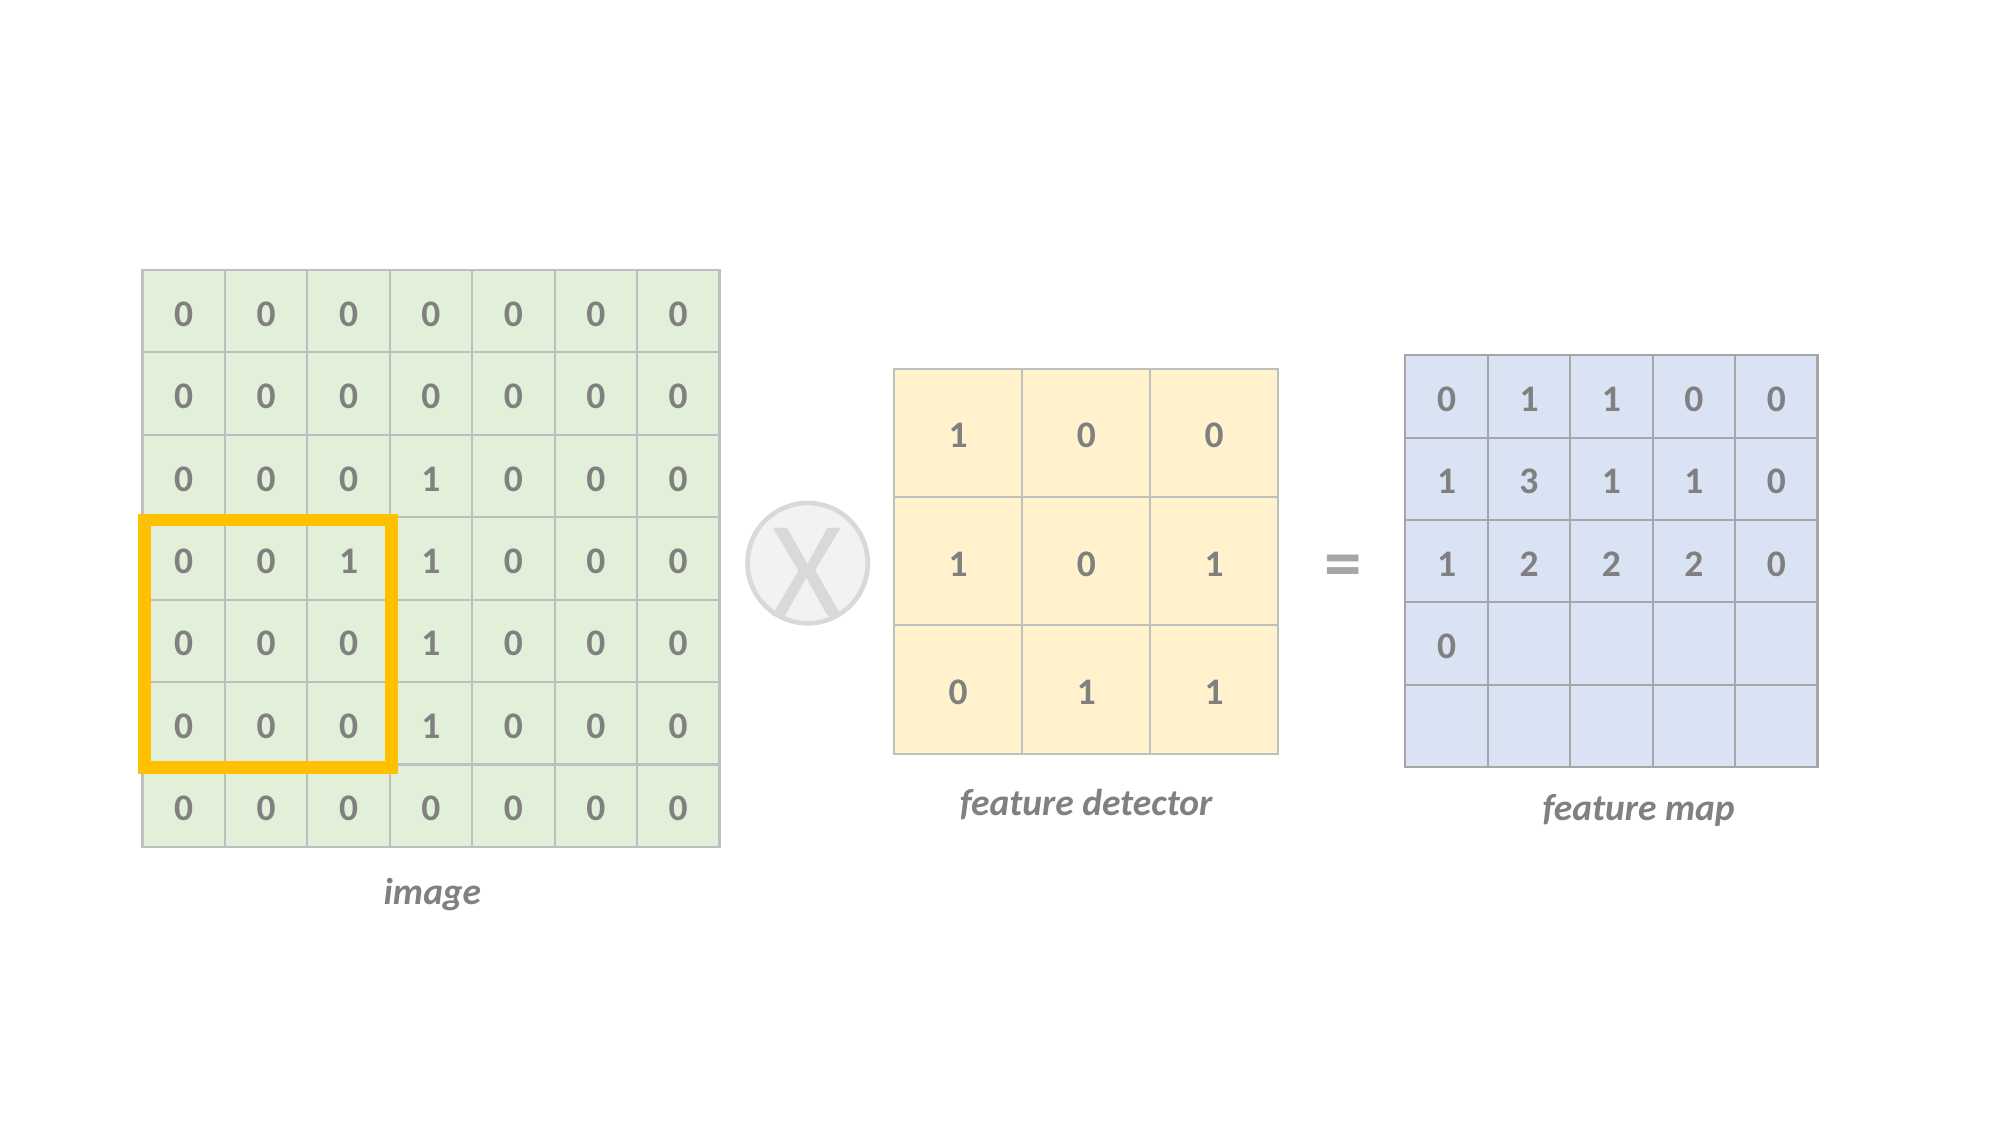

0
0
0
0
0
0
0
0
0
0
0
0
0
0
0
0
0
1
1
1
0
0
0
0
1
0
0
0
0
3
0
1
1
1
X

1
0
1
=
0
0
1
0
0
0
1

0
2
1
2
2
0
0
1
0
0
0
0

0

0
1
1
0
0
1
0
0
0
0

0
0
0
0
0
0
0
feature detector
feature map
image